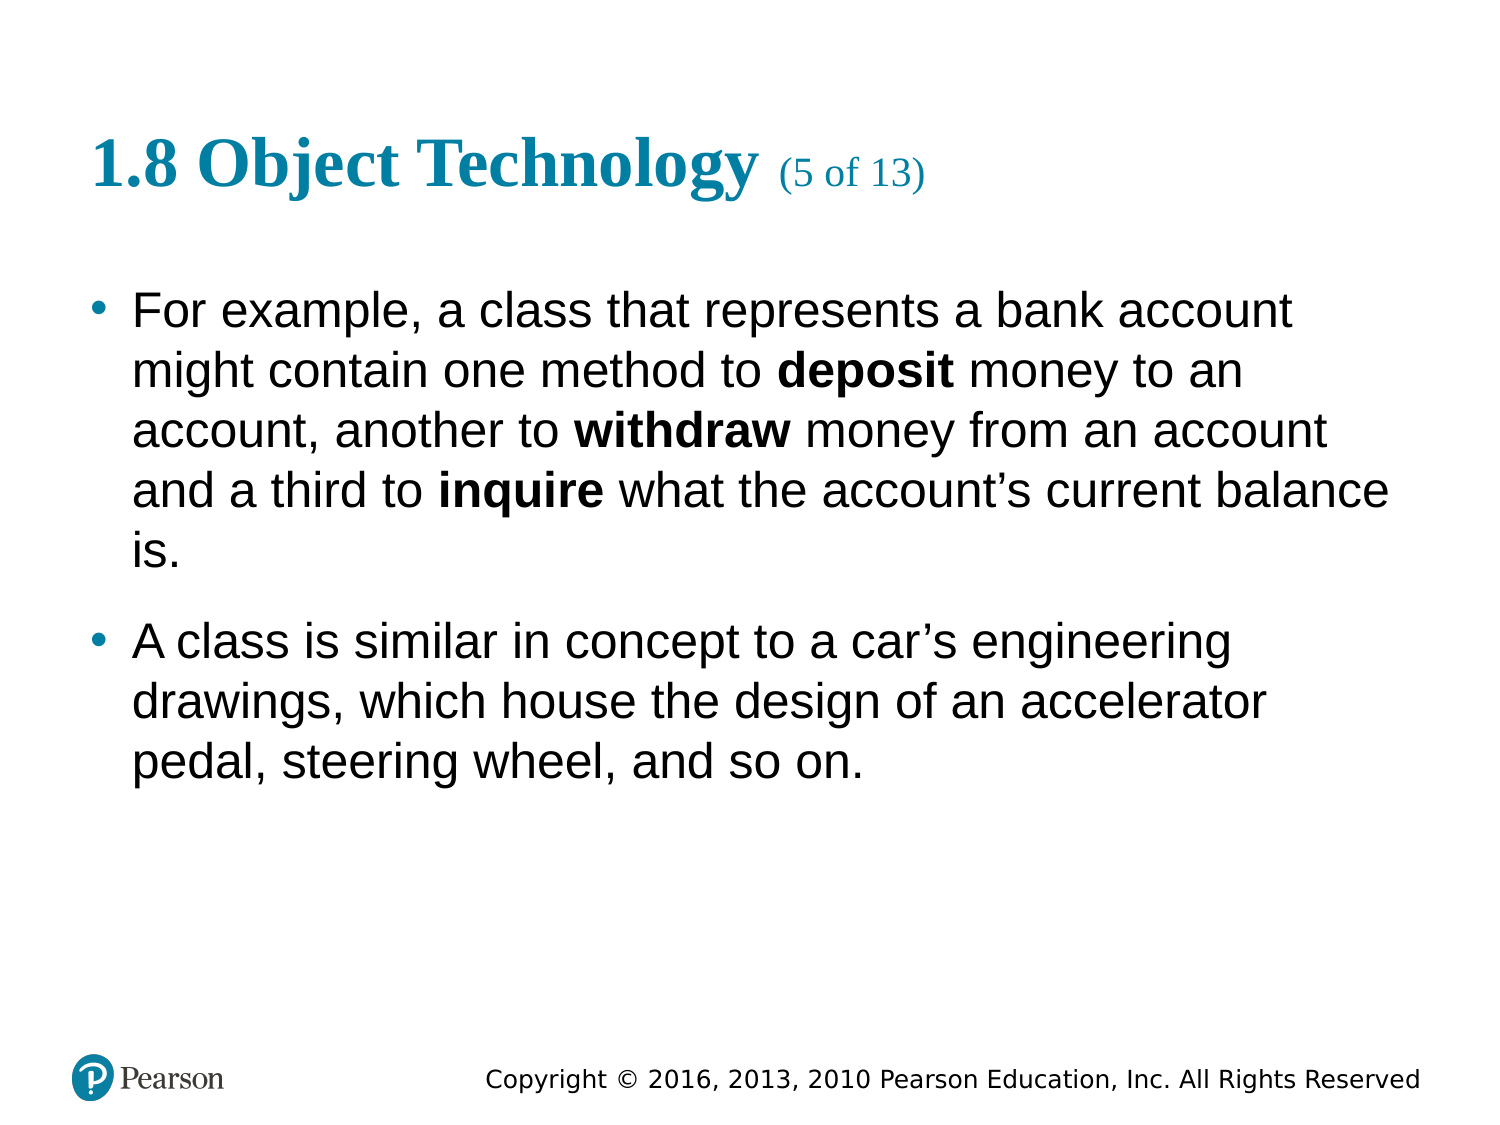

# 1.8 Object Technology (5 of 13)
For example, a class that represents a bank account might contain one method to deposit money to an account, another to withdraw money from an account and a third to inquire what the account’s current balance is.
A class is similar in concept to a car’s engineering drawings, which house the design of an accelerator pedal, steering wheel, and so on.